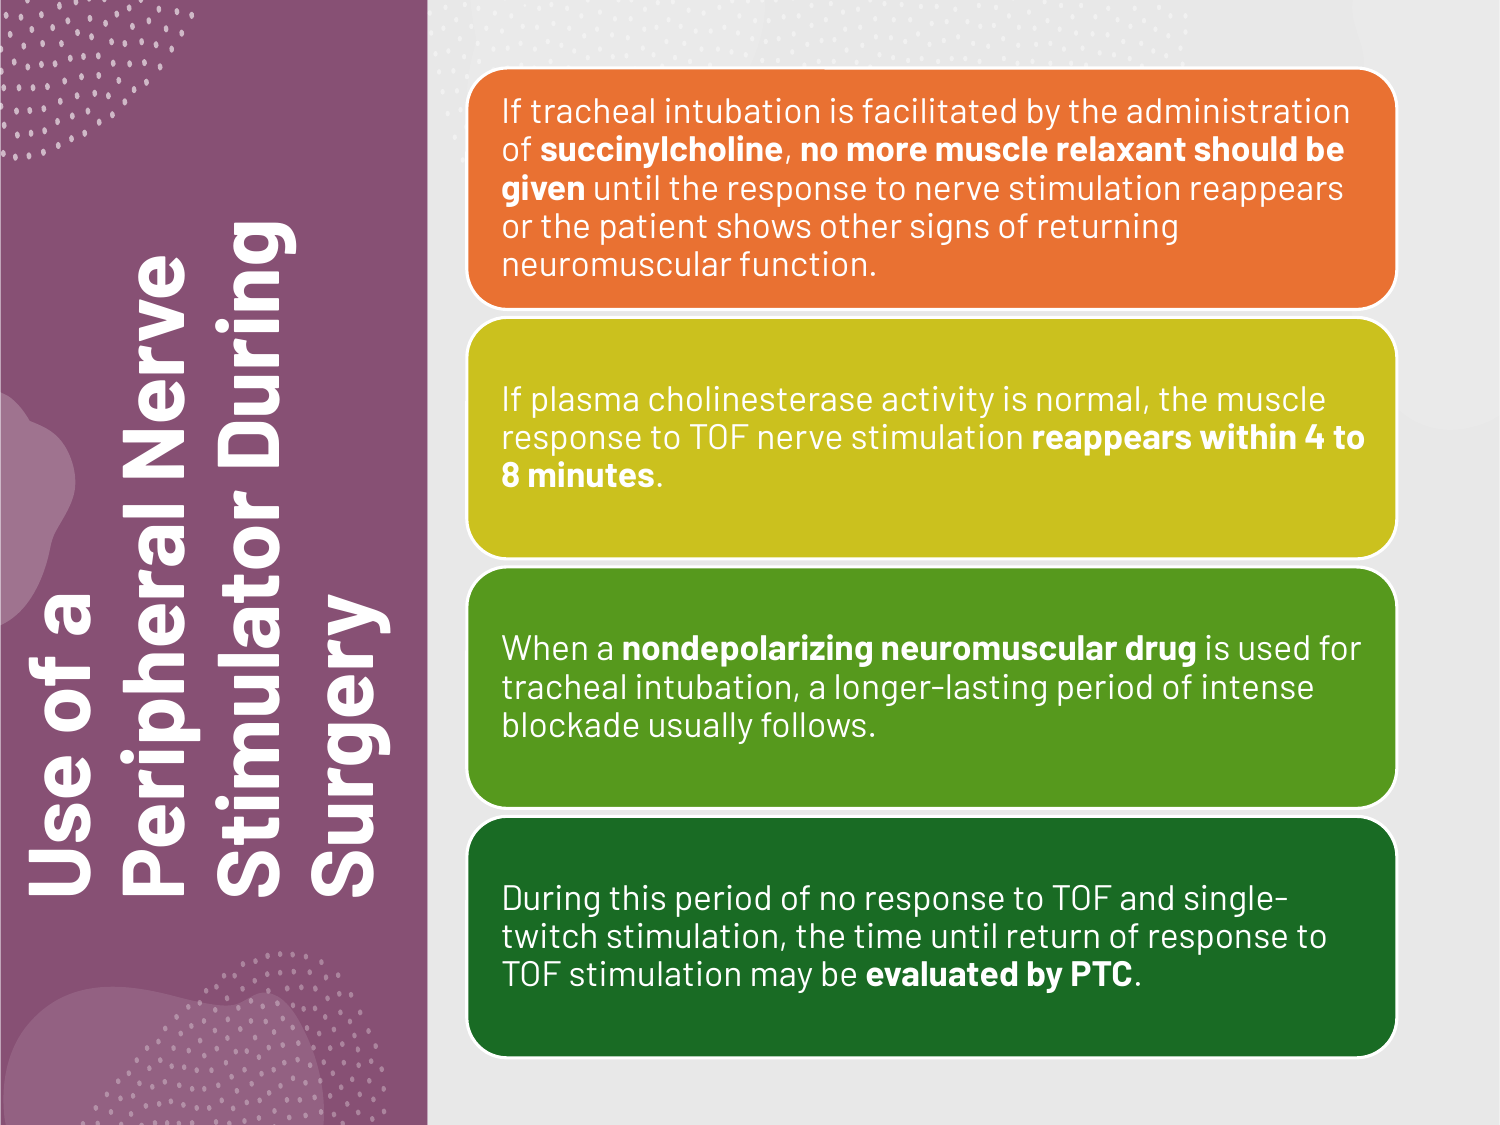

If tracheal intubation is facilitated by the administration of succinylcholine, no more muscle relaxant should be given until the response to nerve stimulation reappears or the patient shows other signs of returning neuromuscular function.
If plasma cholinesterase activity is normal, the muscle response to TOF nerve stimulation reappears within 4 to 8 minutes.
When a nondepolarizing neuromuscular drug is used for tracheal intubation, a longer-lasting period of intense blockade usually follows.
During this period of no response to TOF and single-twitch stimulation, the time until return of response to TOF stimulation may be evaluated by PTC.
# Use of a Peripheral Nerve Stimulator During Surgery